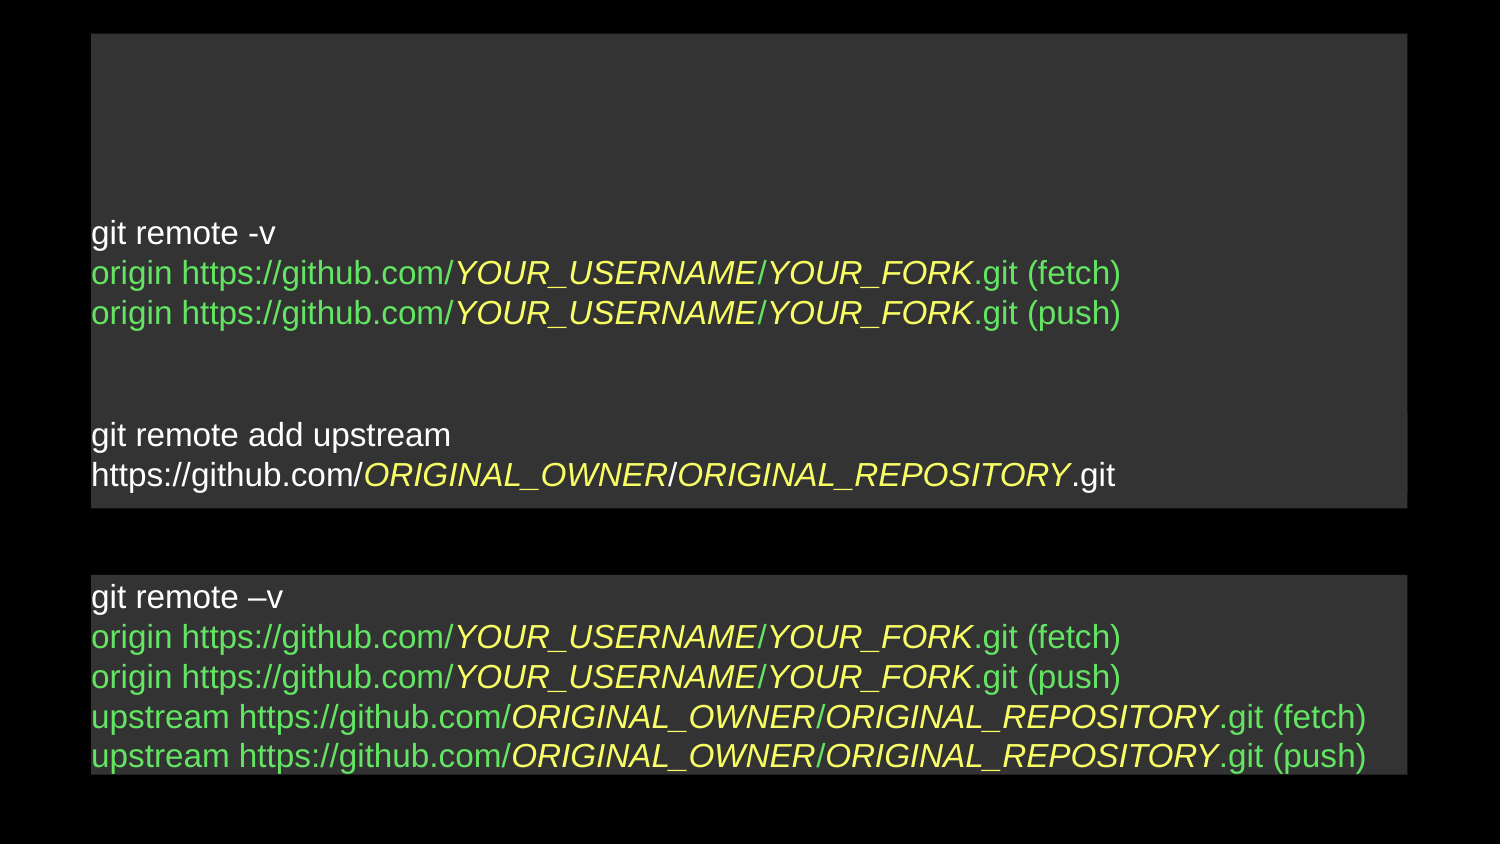

# Configurar upstream
git remote -v
origin https://github.com/YOUR_USERNAME/YOUR_FORK.git (fetch)
origin https://github.com/YOUR_USERNAME/YOUR_FORK.git (push)
git remote add upstream https://github.com/ORIGINAL_OWNER/ORIGINAL_REPOSITORY.git
git remote –v
origin https://github.com/YOUR_USERNAME/YOUR_FORK.git (fetch)
origin https://github.com/YOUR_USERNAME/YOUR_FORK.git (push)
upstream https://github.com/ORIGINAL_OWNER/ORIGINAL_REPOSITORY.git (fetch)
upstream https://github.com/ORIGINAL_OWNER/ORIGINAL_REPOSITORY.git (push)